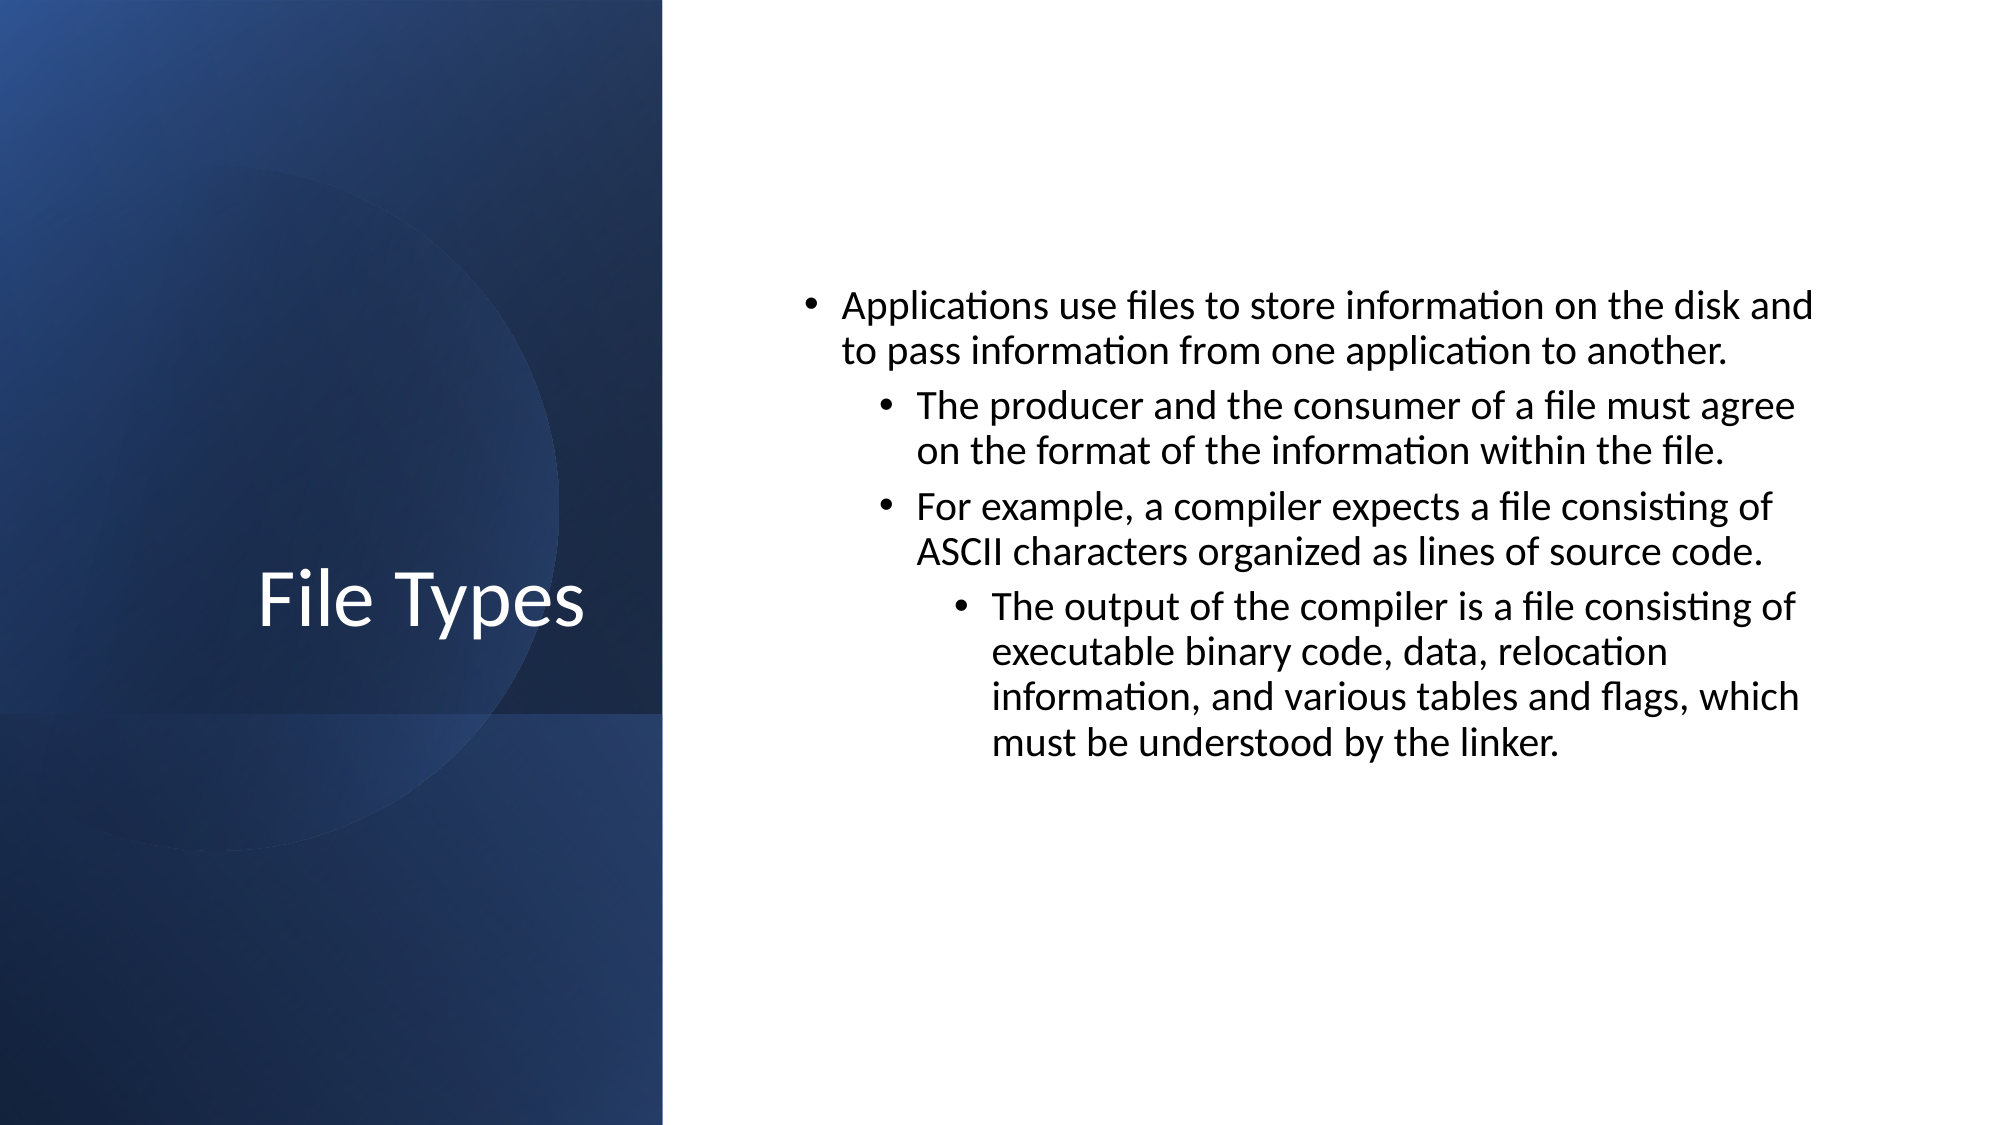

# File Types
Applications use files to store information on the disk and to pass information from one application to another.
The producer and the consumer of a file must agree on the format of the information within the file.
For example, a compiler expects a file consisting of ASCII characters organized as lines of source code.
The output of the compiler is a file consisting of executable binary code, data, relocation information, and various tables and flags, which must be understood by the linker.